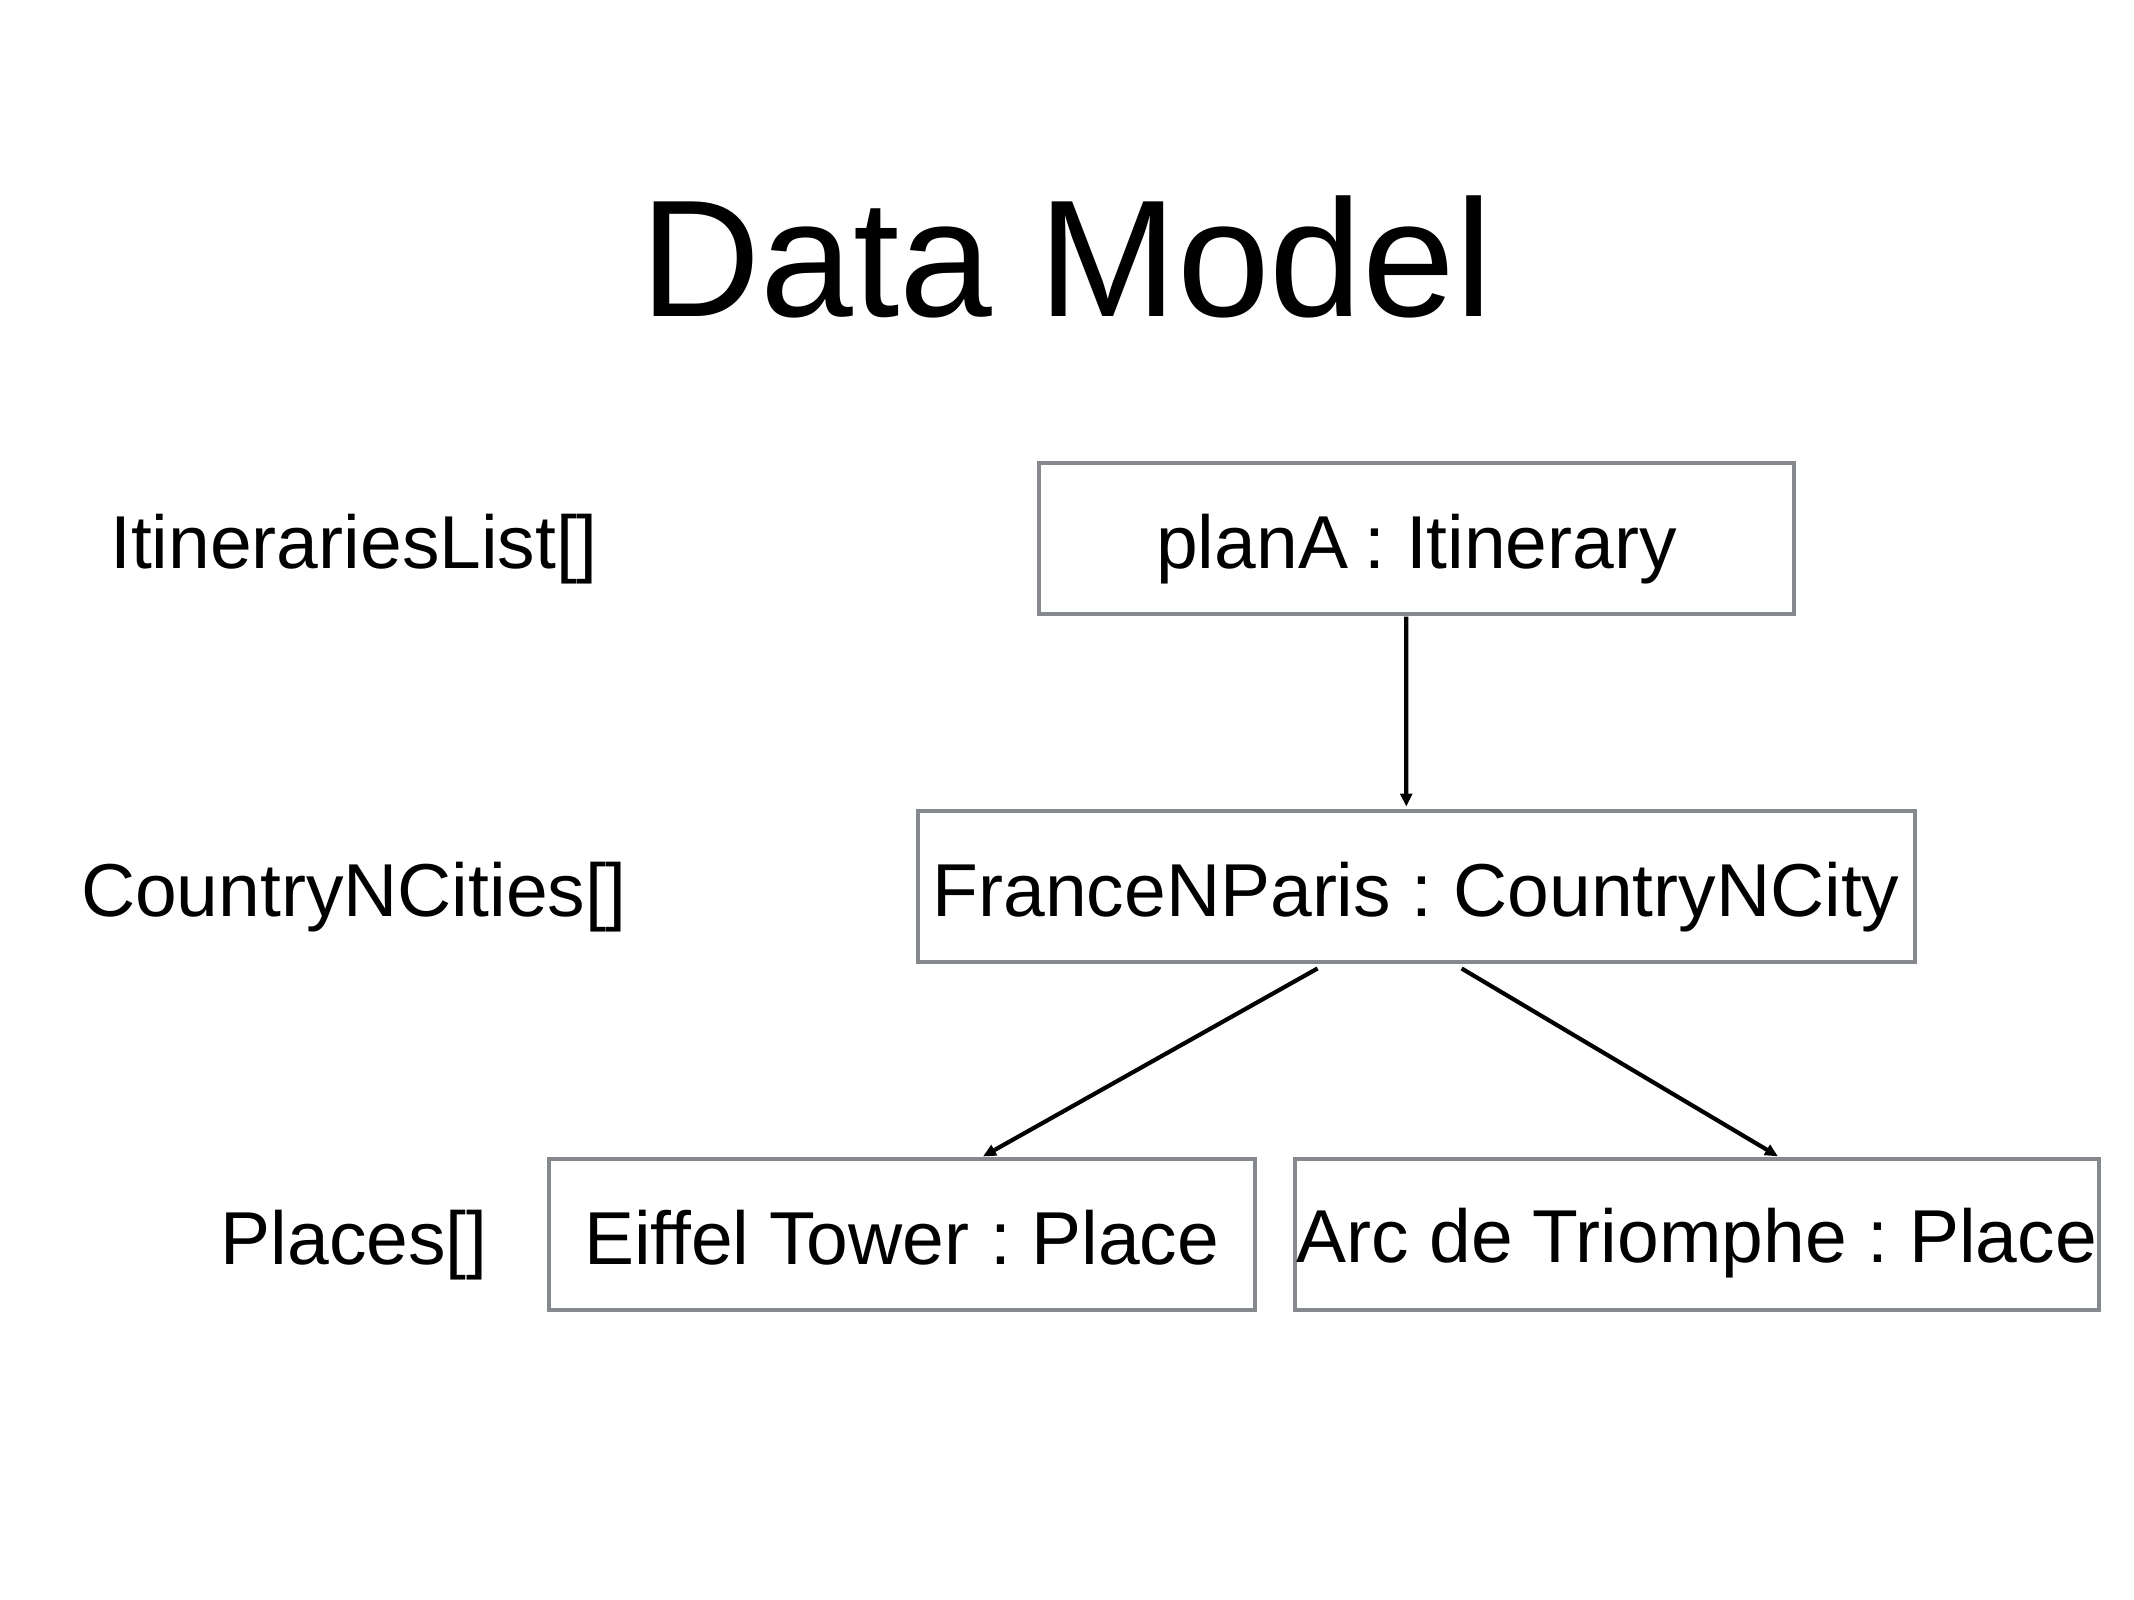

# Data Model

planA : Itinerary
ItinerariesList[]

CountryNCities[]
FranceNParis : CountryNCity

Eiffel Tower : Place

Arc de Triomphe : Place
Places[]